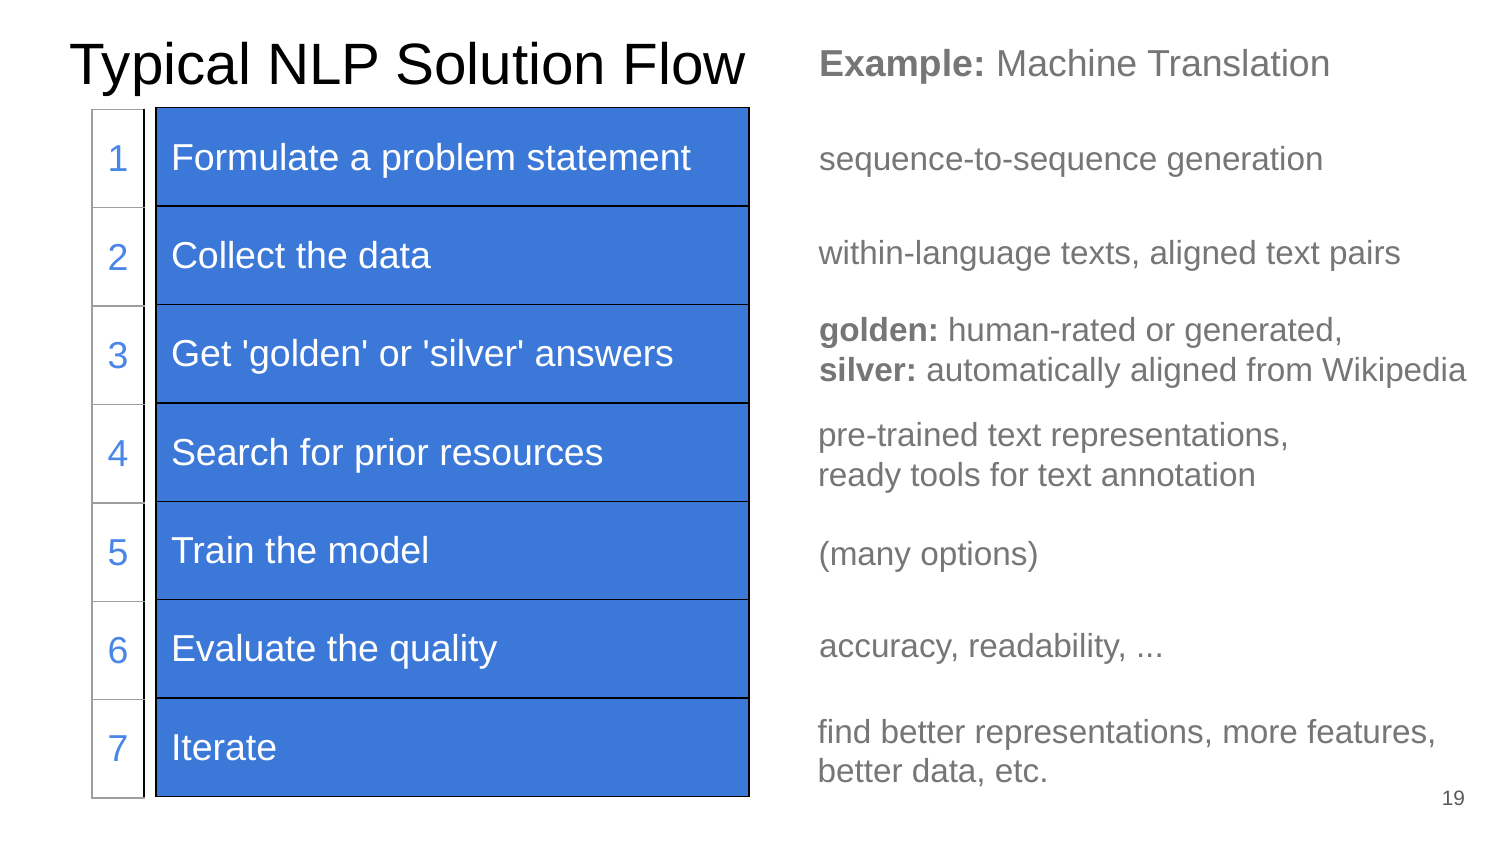

# Typical NLP Solution Flow

Example: Machine Translation
| Formulate a problem statement |
| --- |
| Collect the data |
| Get 'golden' or 'silver' answers |
| Search for prior resources |
| Train the model |
| Evaluate the quality |
| Iterate |
| 1 |
| --- |
| 2 |
| 3 |
| 4 |
| 5 |
| 6 |
| 7 |
sequence-to-sequence generation
within-language texts, aligned text pairs

golden: human-rated or generated,
silver: automatically aligned from Wikipedia

pre-trained text representations,
ready tools for text annotation

(many options)

accuracy, readability, ...

find better representations, more features, better data, etc.
19